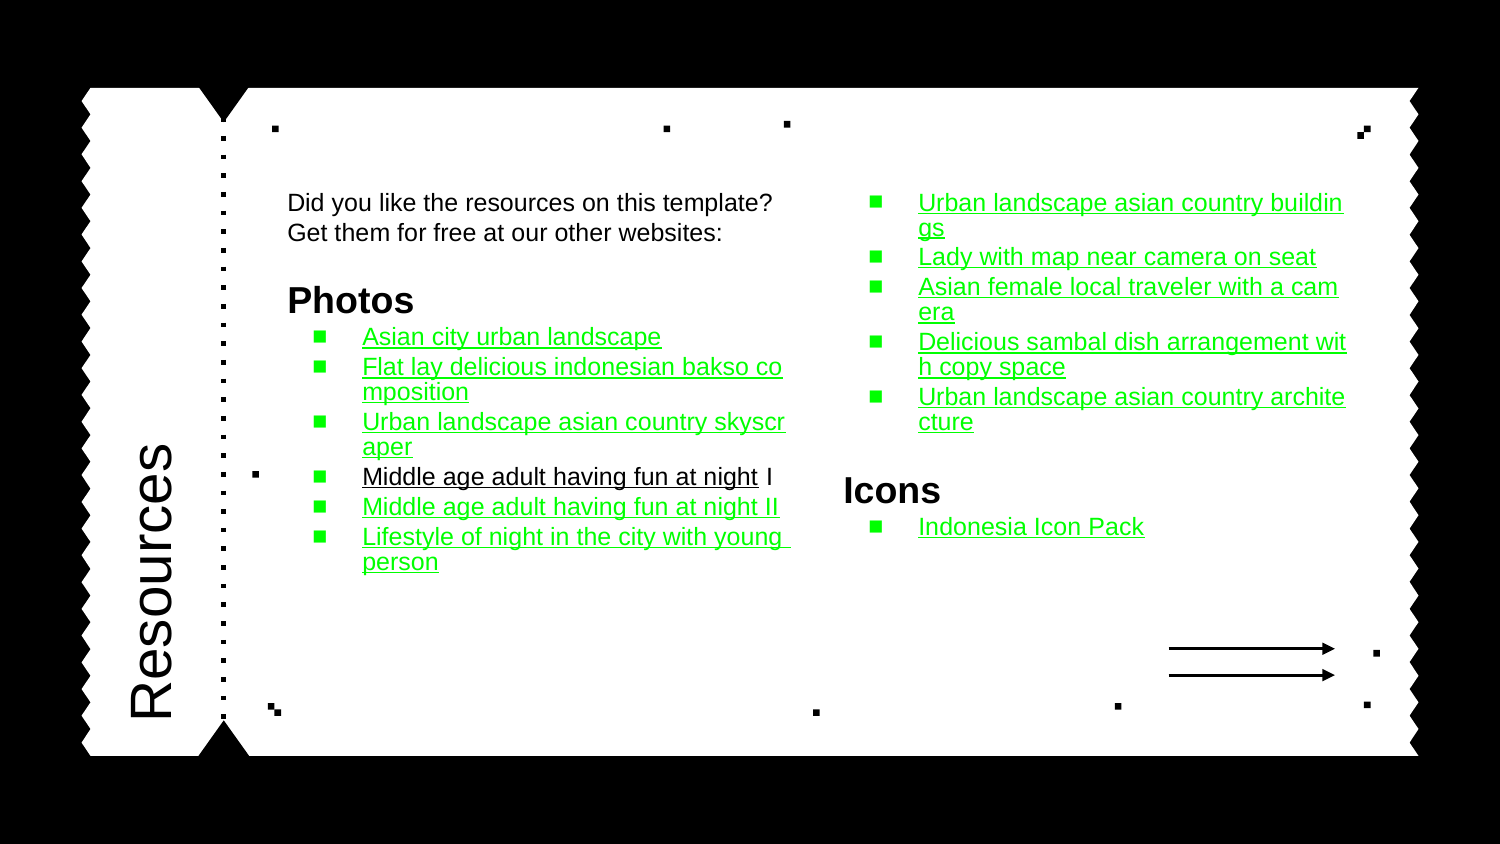

Did you like the resources on this template? Get them for free at our other websites:

Photos
Asian city urban landscape
Flat lay delicious indonesian bakso composition
Urban landscape asian country skyscraper
Middle age adult having fun at night I
Middle age adult having fun at night II
Lifestyle of night in the city with young person
Urban landscape asian country buildings
Lady with map near camera on seat
Asian female local traveler with a camera
Delicious sambal dish arrangement with copy space
Urban landscape asian country architecture

Icons
Indonesia Icon Pack
# Resources